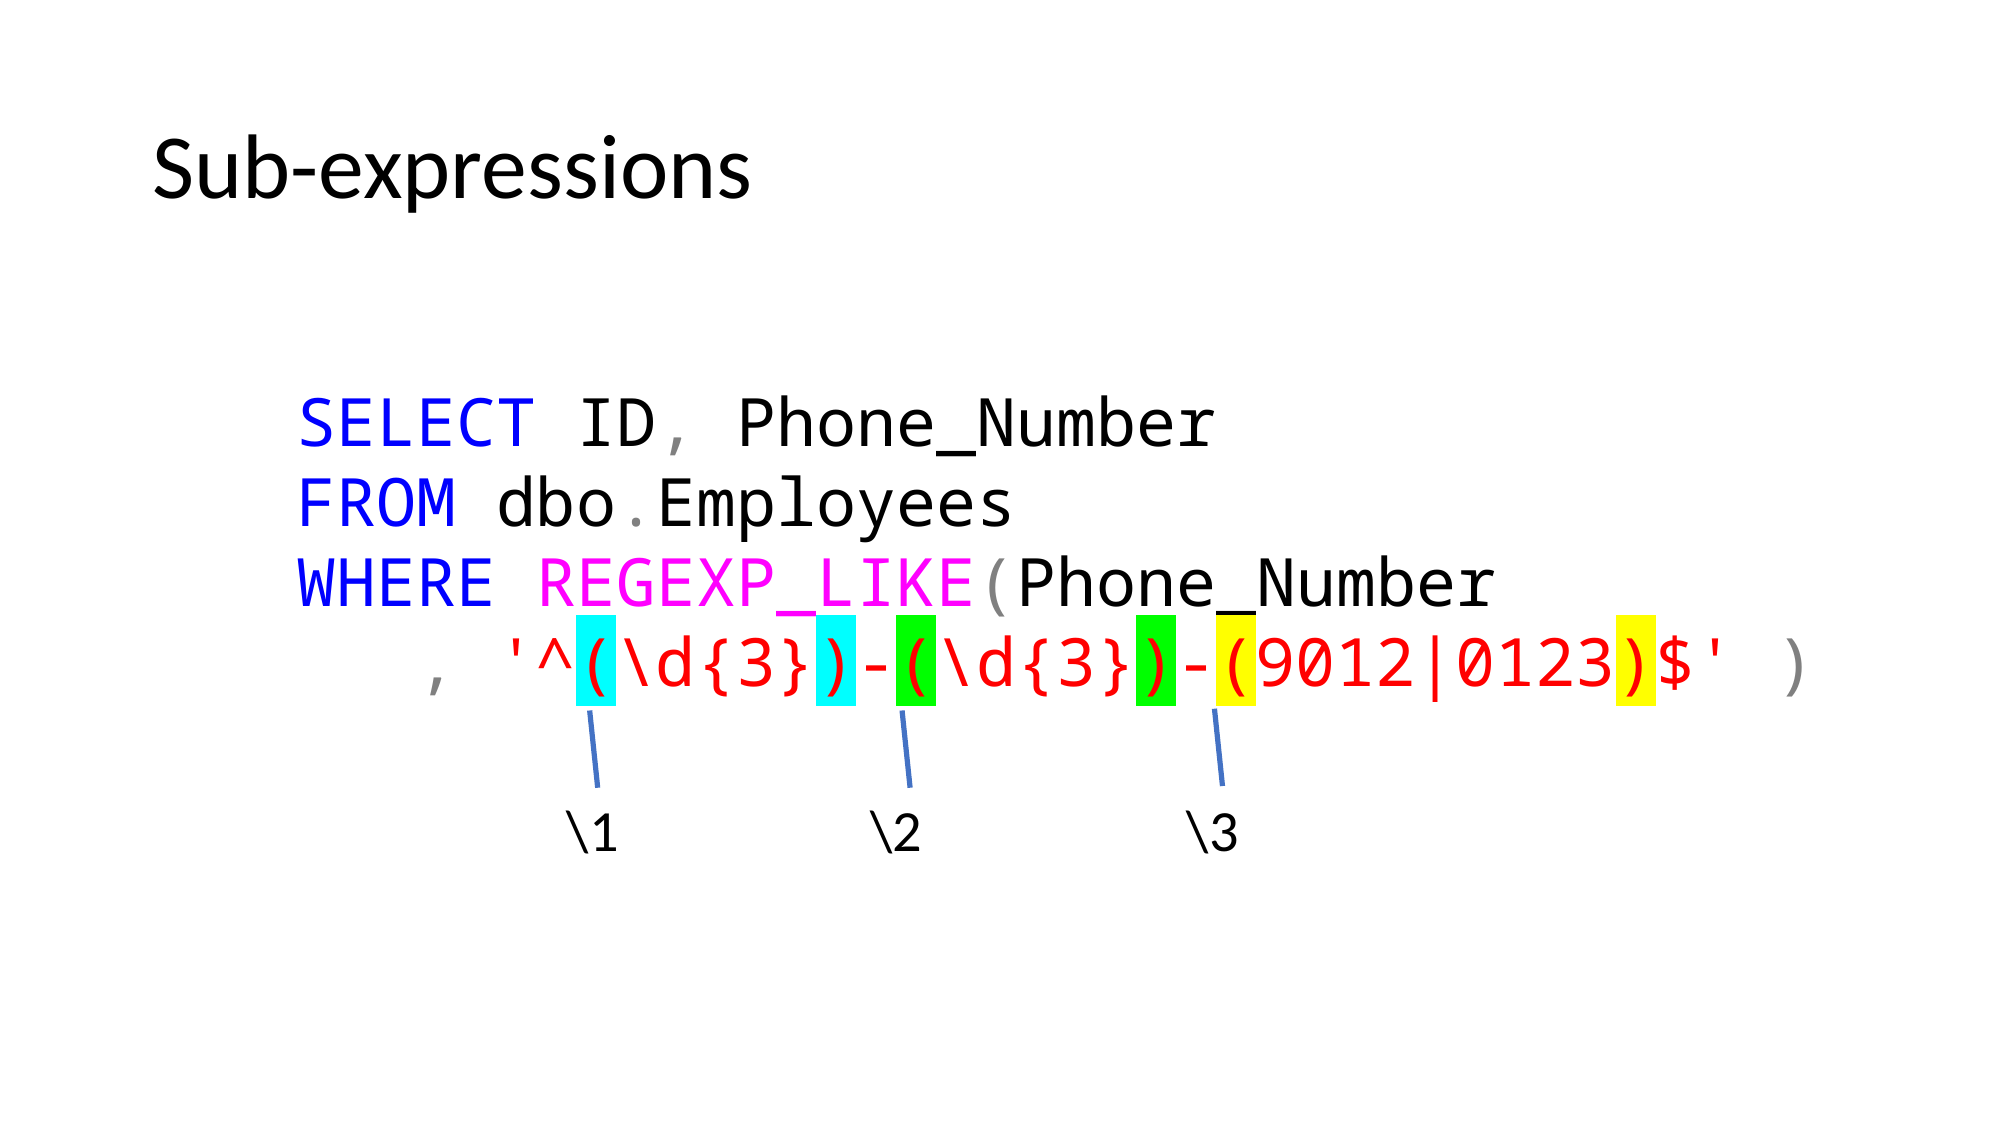

# Sub-expressions
SELECT ID, Phone_Number
FROM dbo.Employees
WHERE REGEXP_LIKE(Phone_Number
   , '^(\d{3})-(\d{3})-(9012|0123)$' )
\1                   \2                    \3